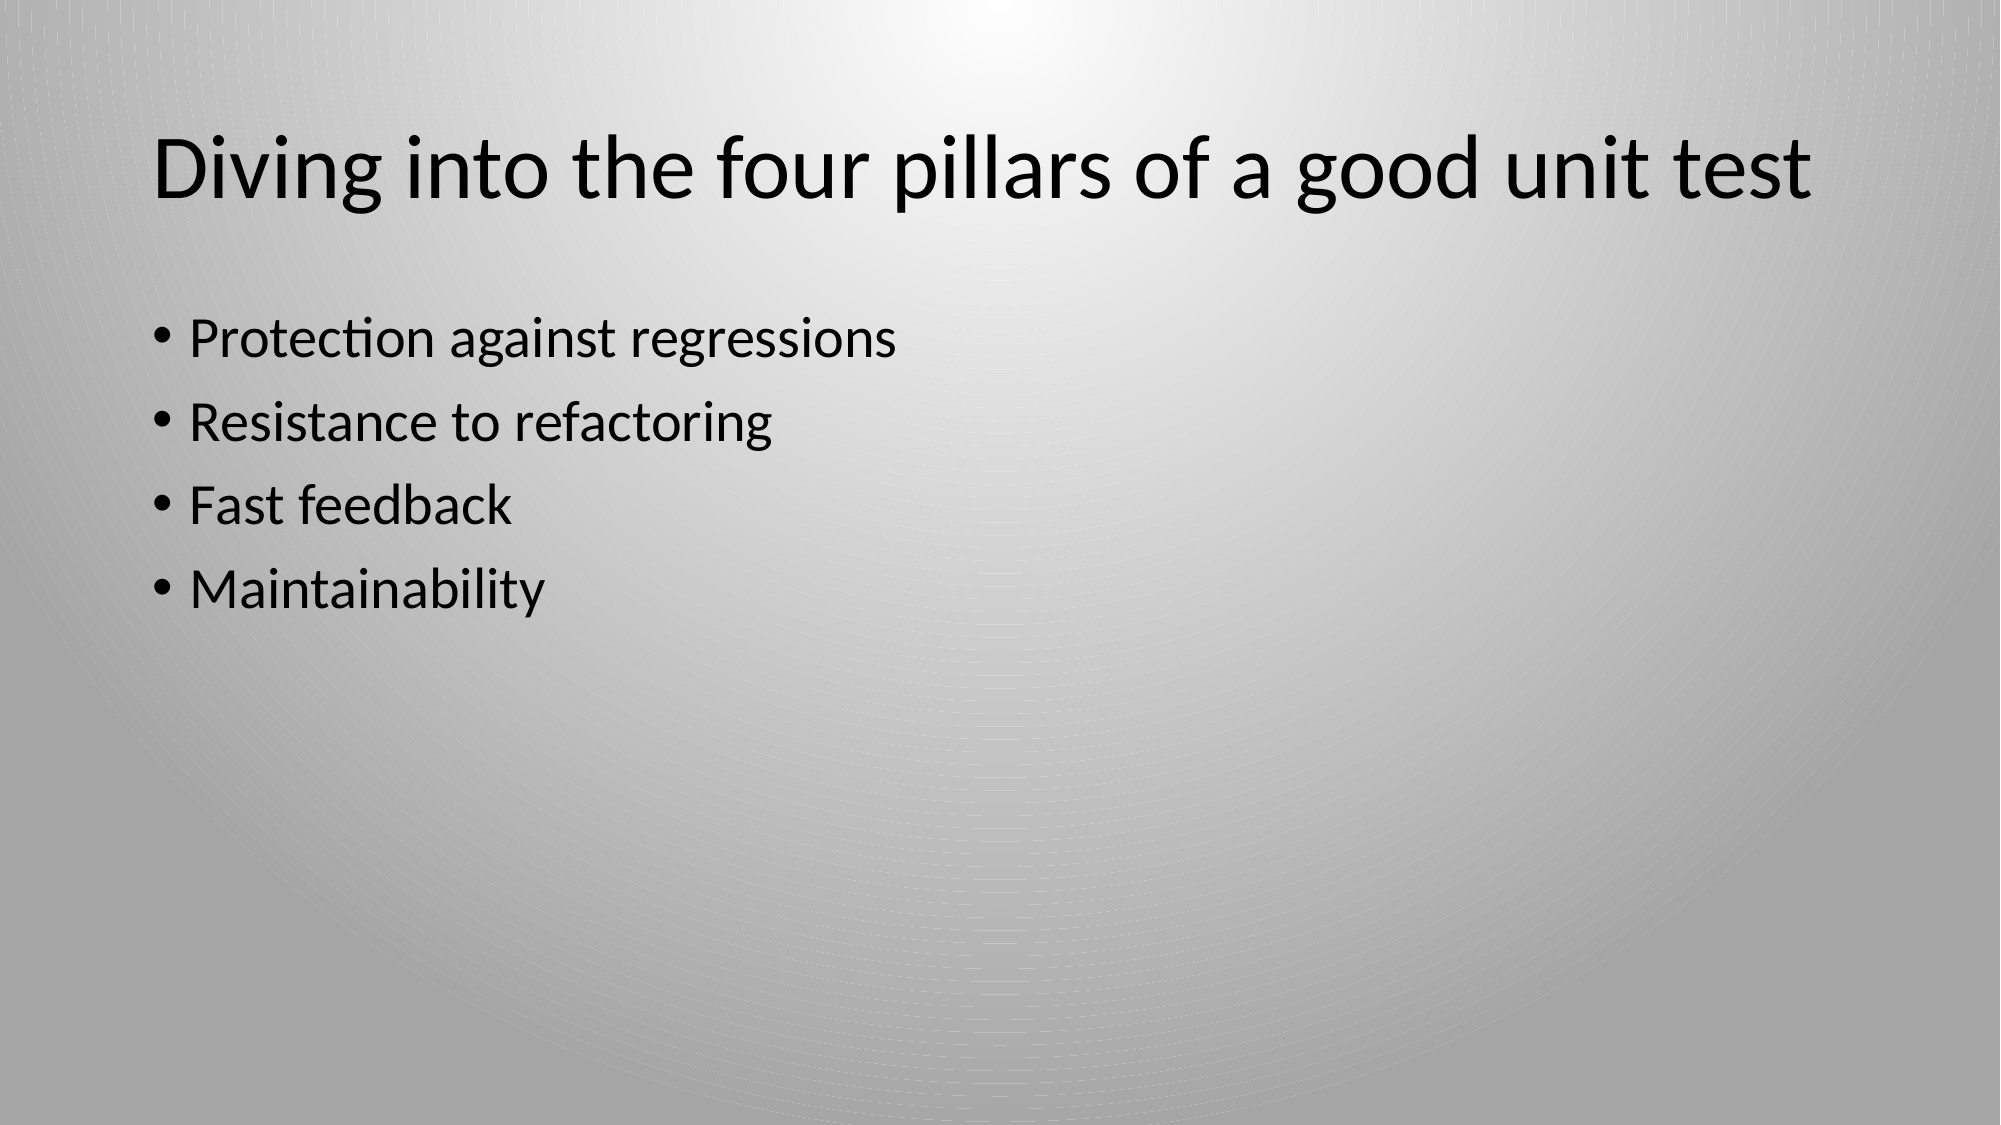

# Diving into the four pillars of a good unit test
Protection against regressions
Resistance to refactoring
Fast feedback
Maintainability